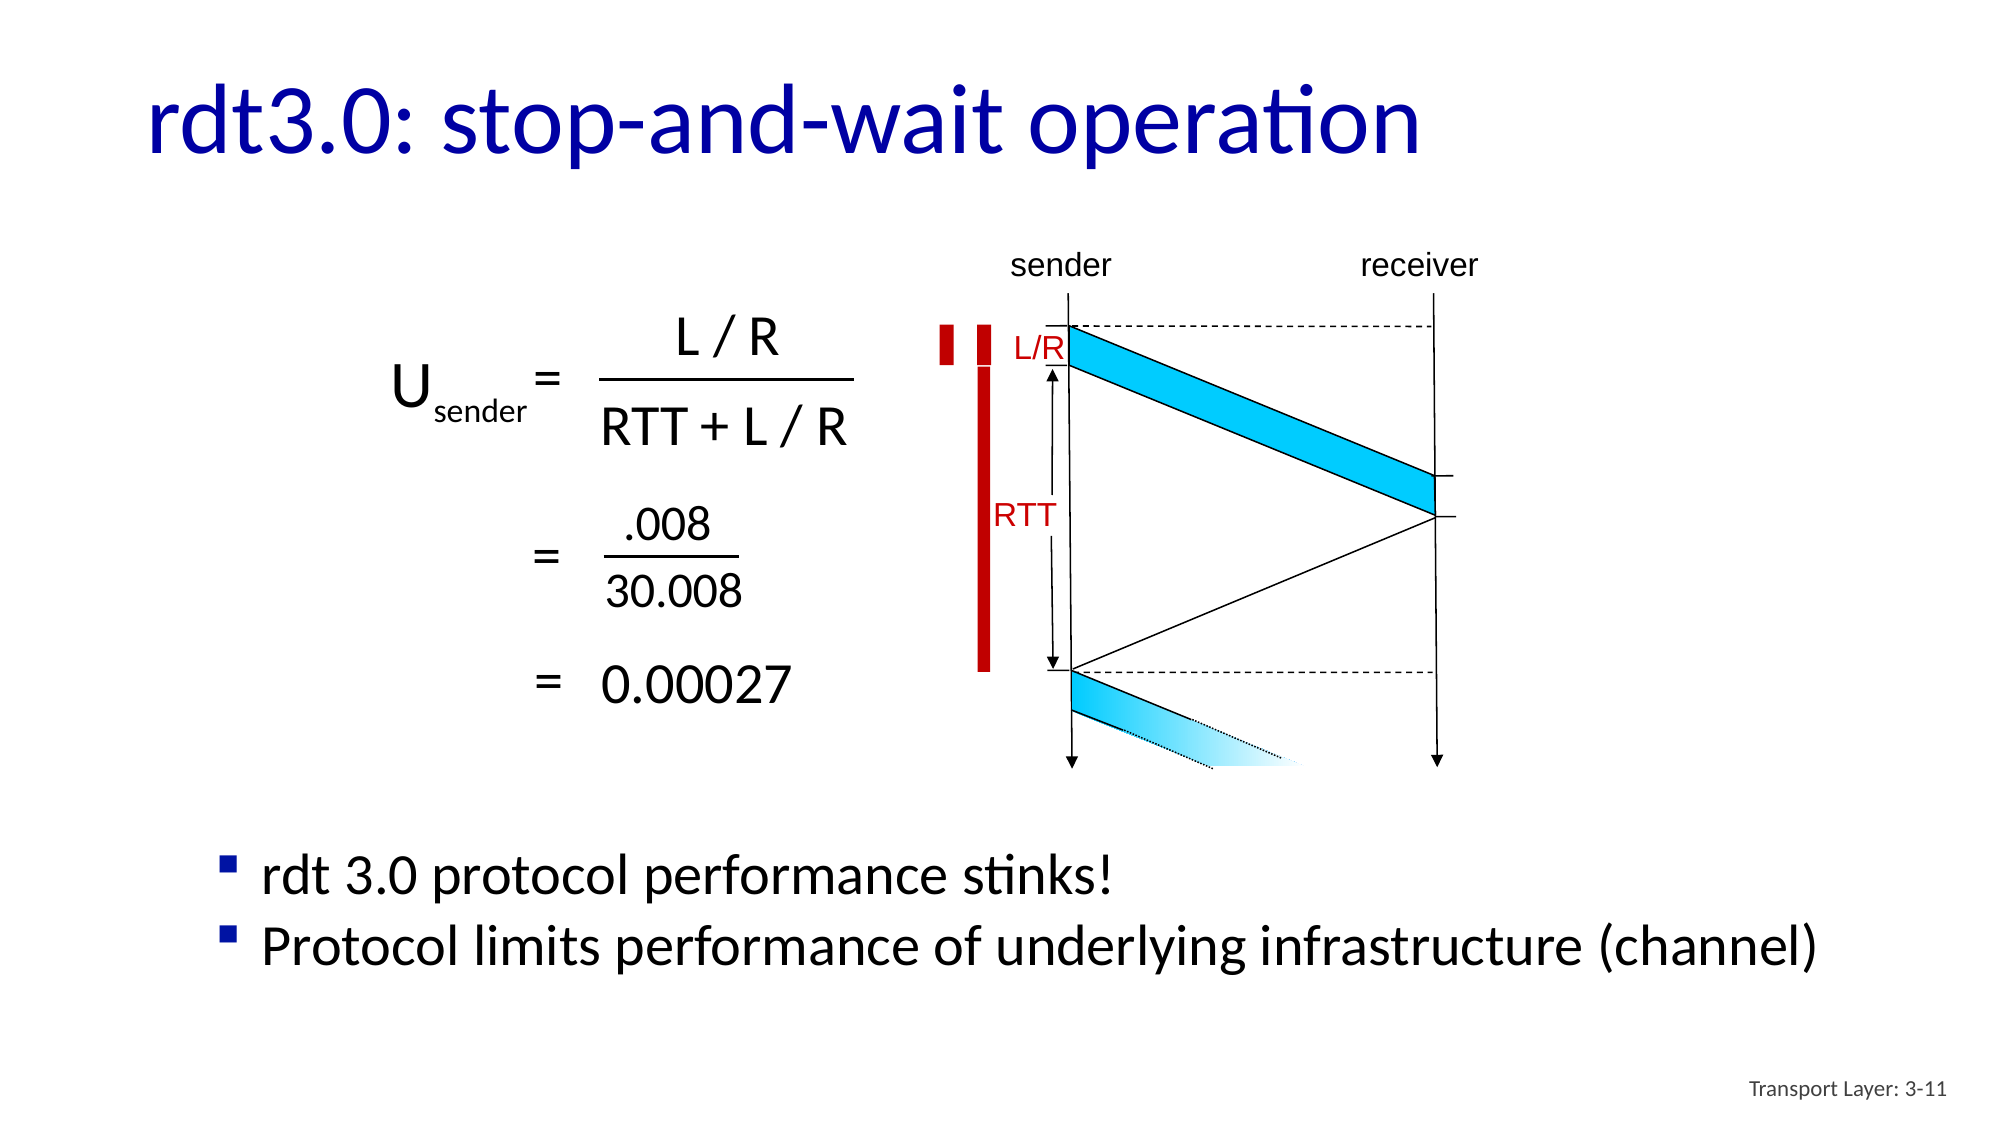

# rdt3.0: stop-and-wait operation
sender
receiver
L / R

L/R

=
Usender

RTT

RTT
+ L / R

.008
30.008
=
=
0.00027

rdt 3.0 protocol performance stinks!
Protocol limits performance of underlying infrastructure (channel)

Transport Layer: 3-11